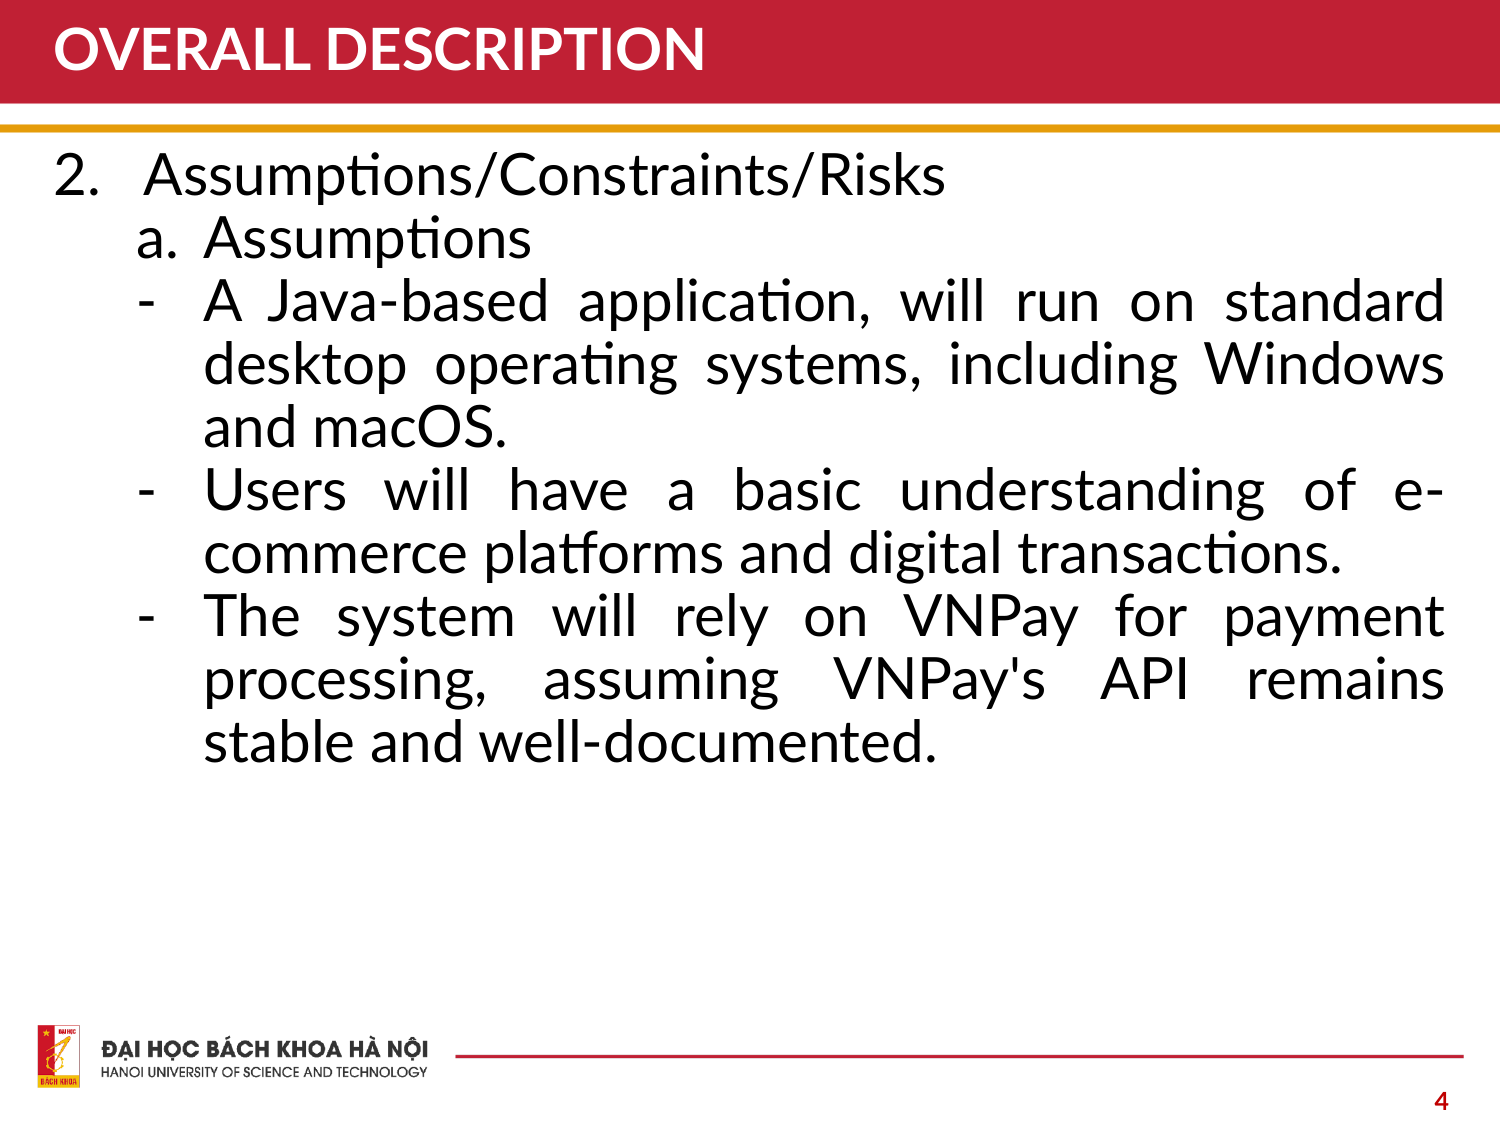

# OVERALL DESCRIPTION
2.   Assumptions/Constraints/Risks
Assumptions
A Java-based application, will run on standard desktop operating systems, including Windows and macOS.
Users will have a basic understanding of e-commerce platforms and digital transactions.
The system will rely on VNPay for payment processing, assuming VNPay's API remains stable and well-documented.
4